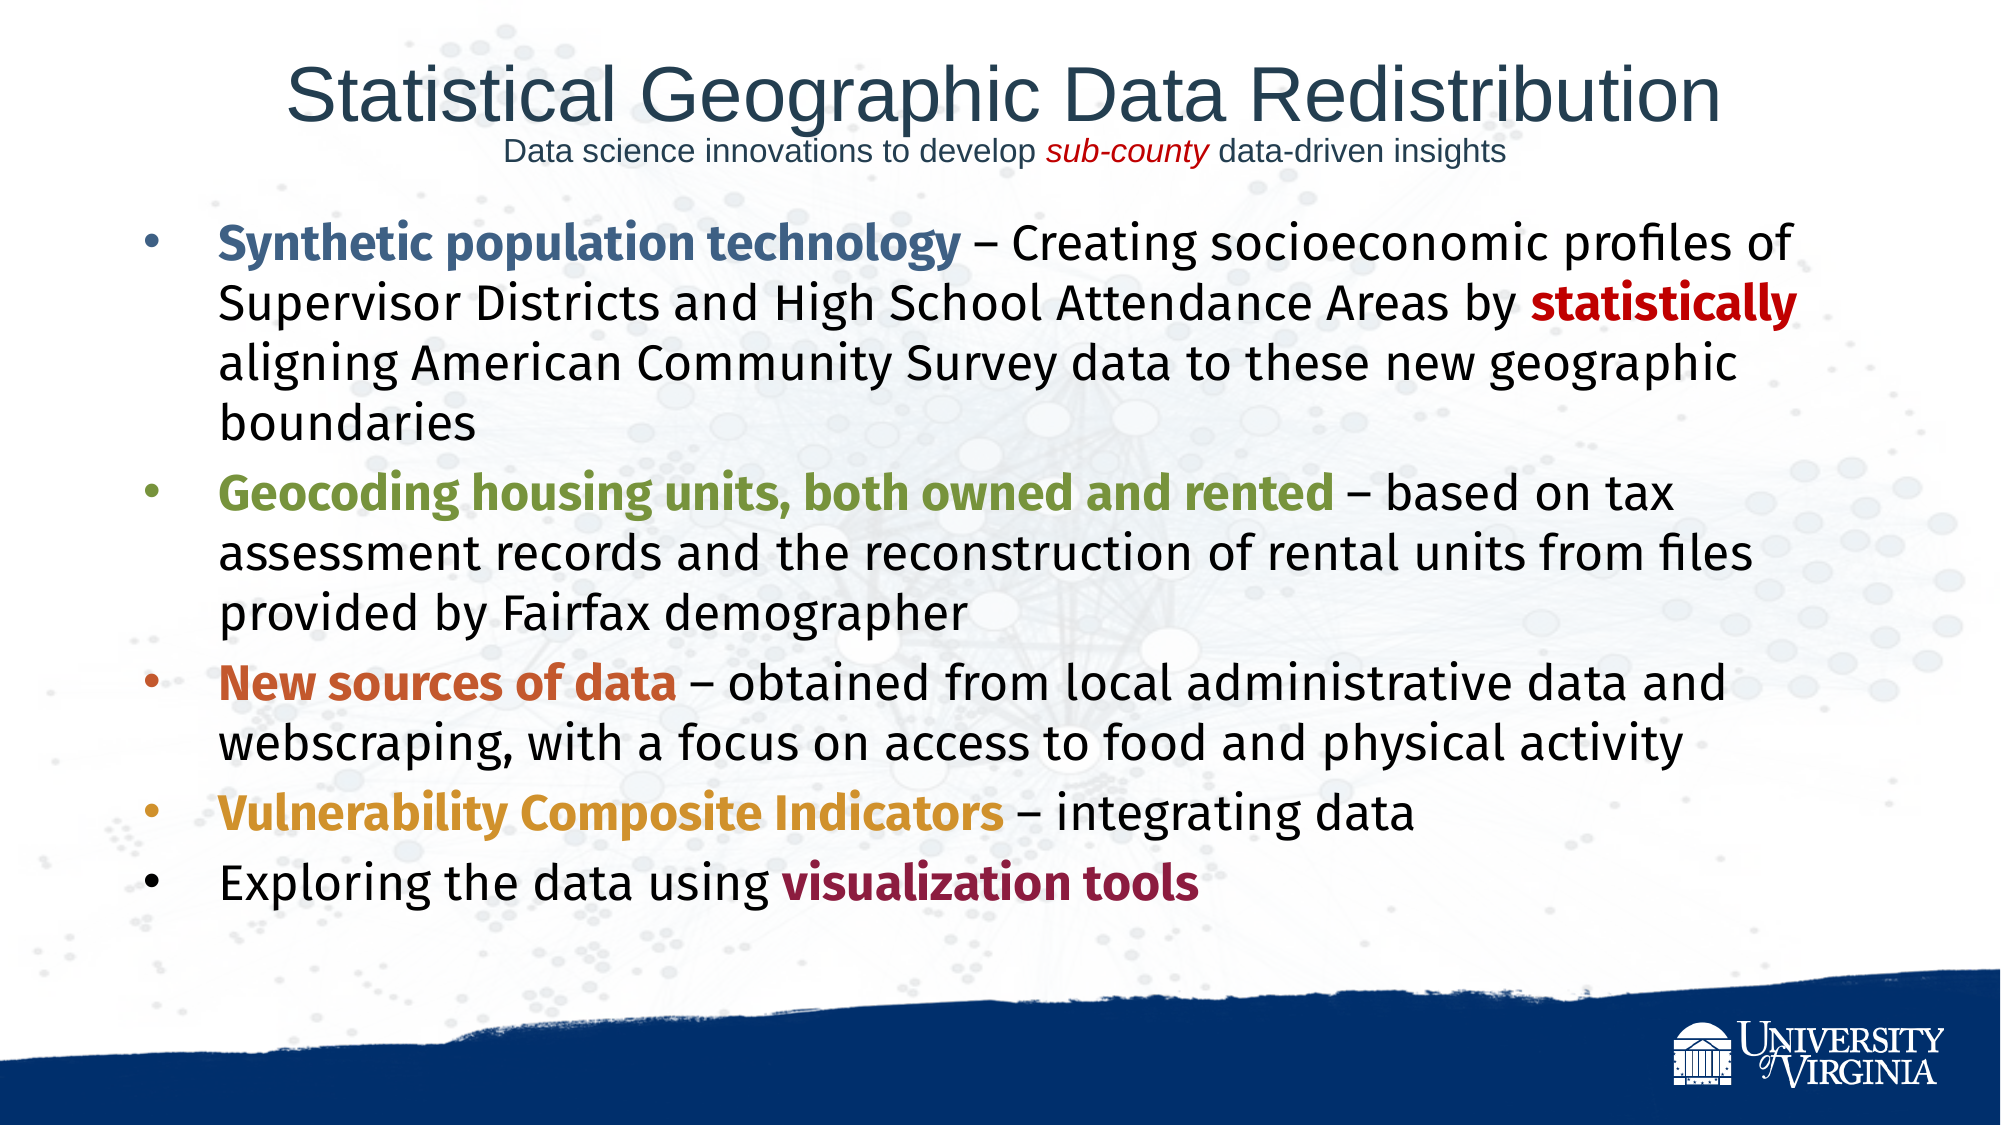

# Statistical Geographic Data Redistribution Data science innovations to develop sub-county data-driven insights
Synthetic population technology – Creating socioeconomic profiles of Supervisor Districts and High School Attendance Areas by statistically aligning American Community Survey data to these new geographic boundaries
Geocoding housing units, both owned and rented – based on tax assessment records and the reconstruction of rental units from files provided by Fairfax demographer
New sources of data – obtained from local administrative data and webscraping, with a focus on access to food and physical activity
Vulnerability Composite Indicators – integrating data
Exploring the data using visualization tools